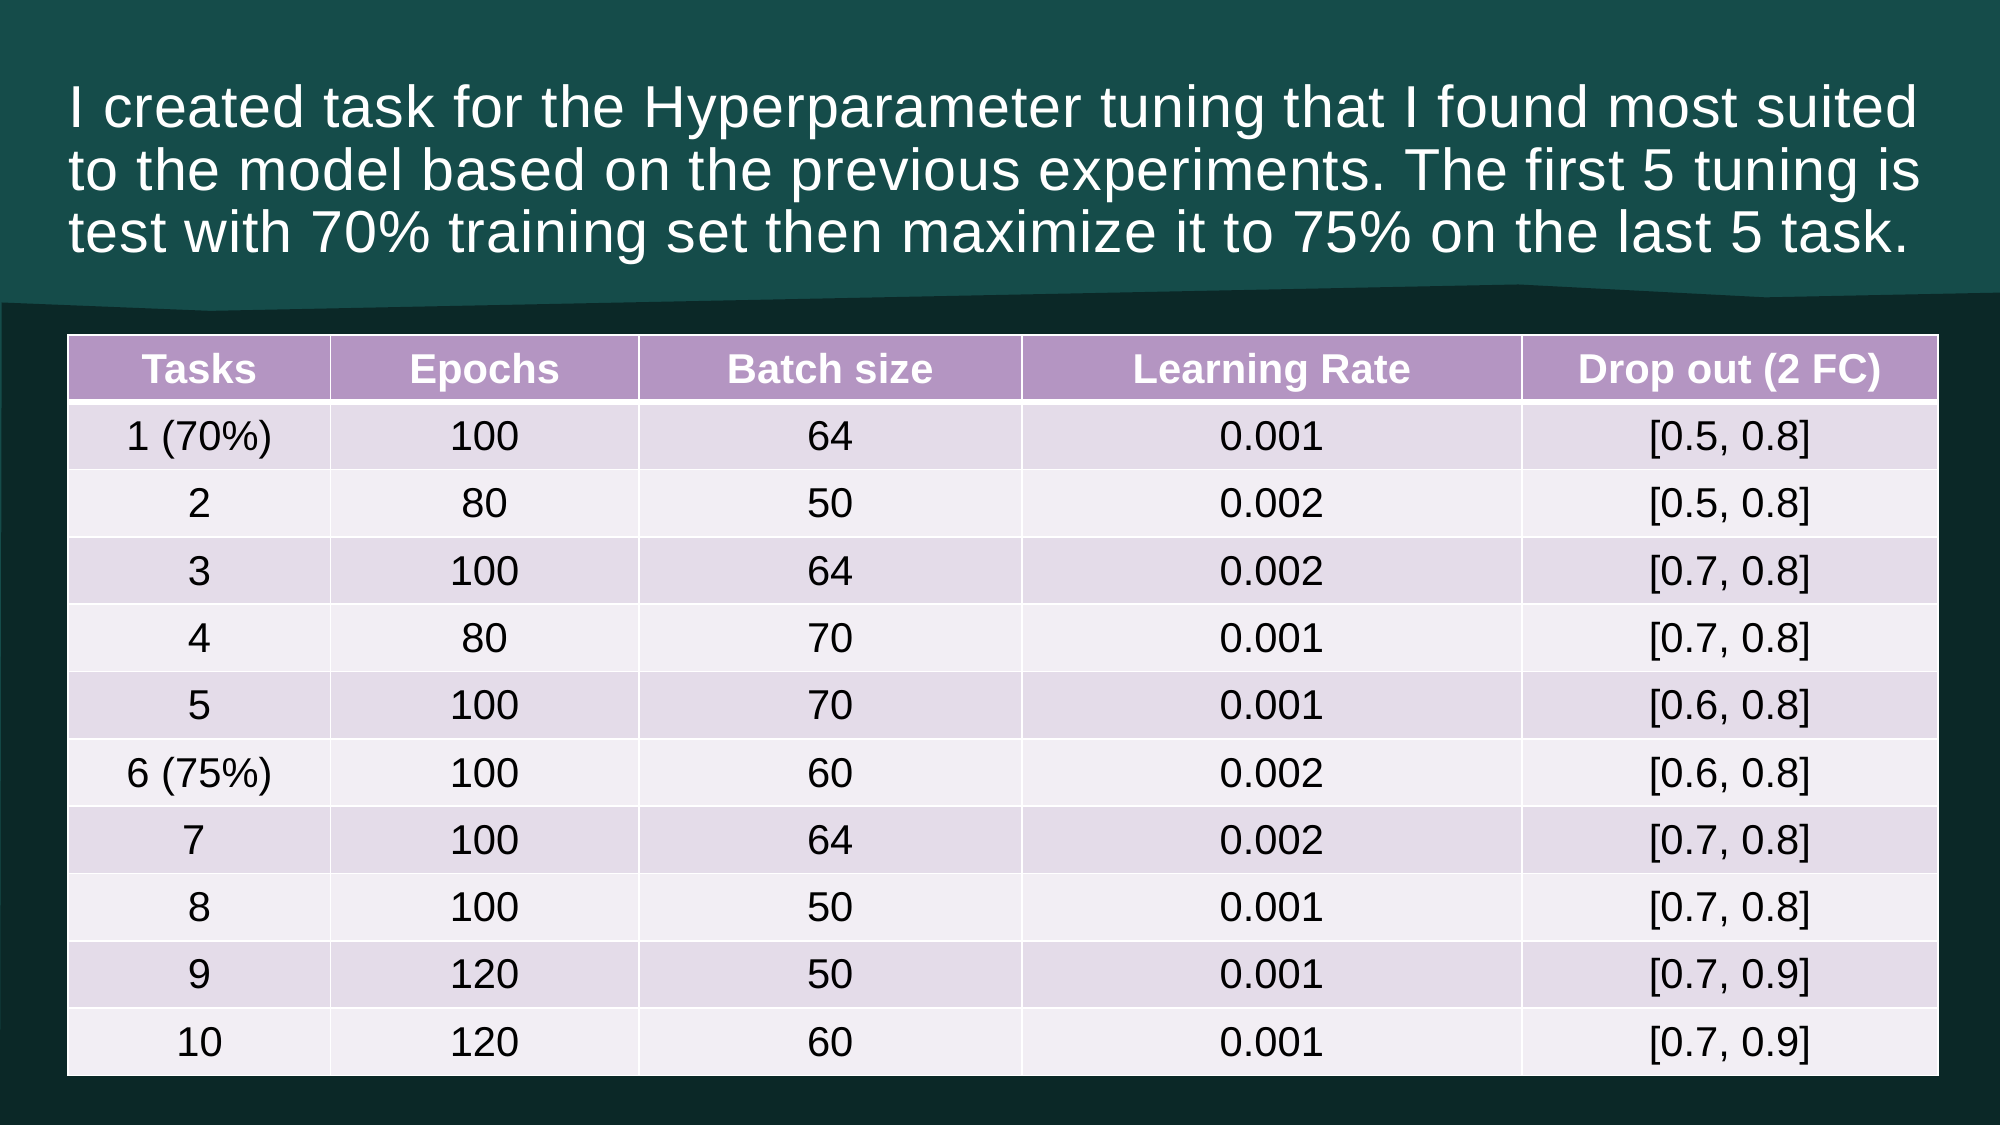

# I created task for the Hyperparameter tuning that I found most suited to the model based on the previous experiments. The first 5 tuning is test with 70% training set then maximize it to 75% on the last 5 task.

| Tasks | Epochs | Batch size | Learning Rate | Drop out (2 FC) |
| --- | --- | --- | --- | --- |
| 1 (70%) | 100 | 64 | 0.001 | [0.5, 0.8] |
| 2 | 80 | 50 | 0.002 | [0.5, 0.8] |
| 3 | 100 | 64 | 0.002 | [0.7, 0.8] |
| 4 | 80 | 70 | 0.001 | [0.7, 0.8] |
| 5 | 100 | 70 | 0.001 | [0.6, 0.8] |
| 6 (75%) | 100 | 60 | 0.002 | [0.6, 0.8] |
| 7 | 100 | 64 | 0.002 | [0.7, 0.8] |
| 8 | 100 | 50 | 0.001 | [0.7, 0.8] |
| 9 | 120 | 50 | 0.001 | [0.7, 0.9] |
| 10 | 120 | 60 | 0.001 | [0.7, 0.9] |